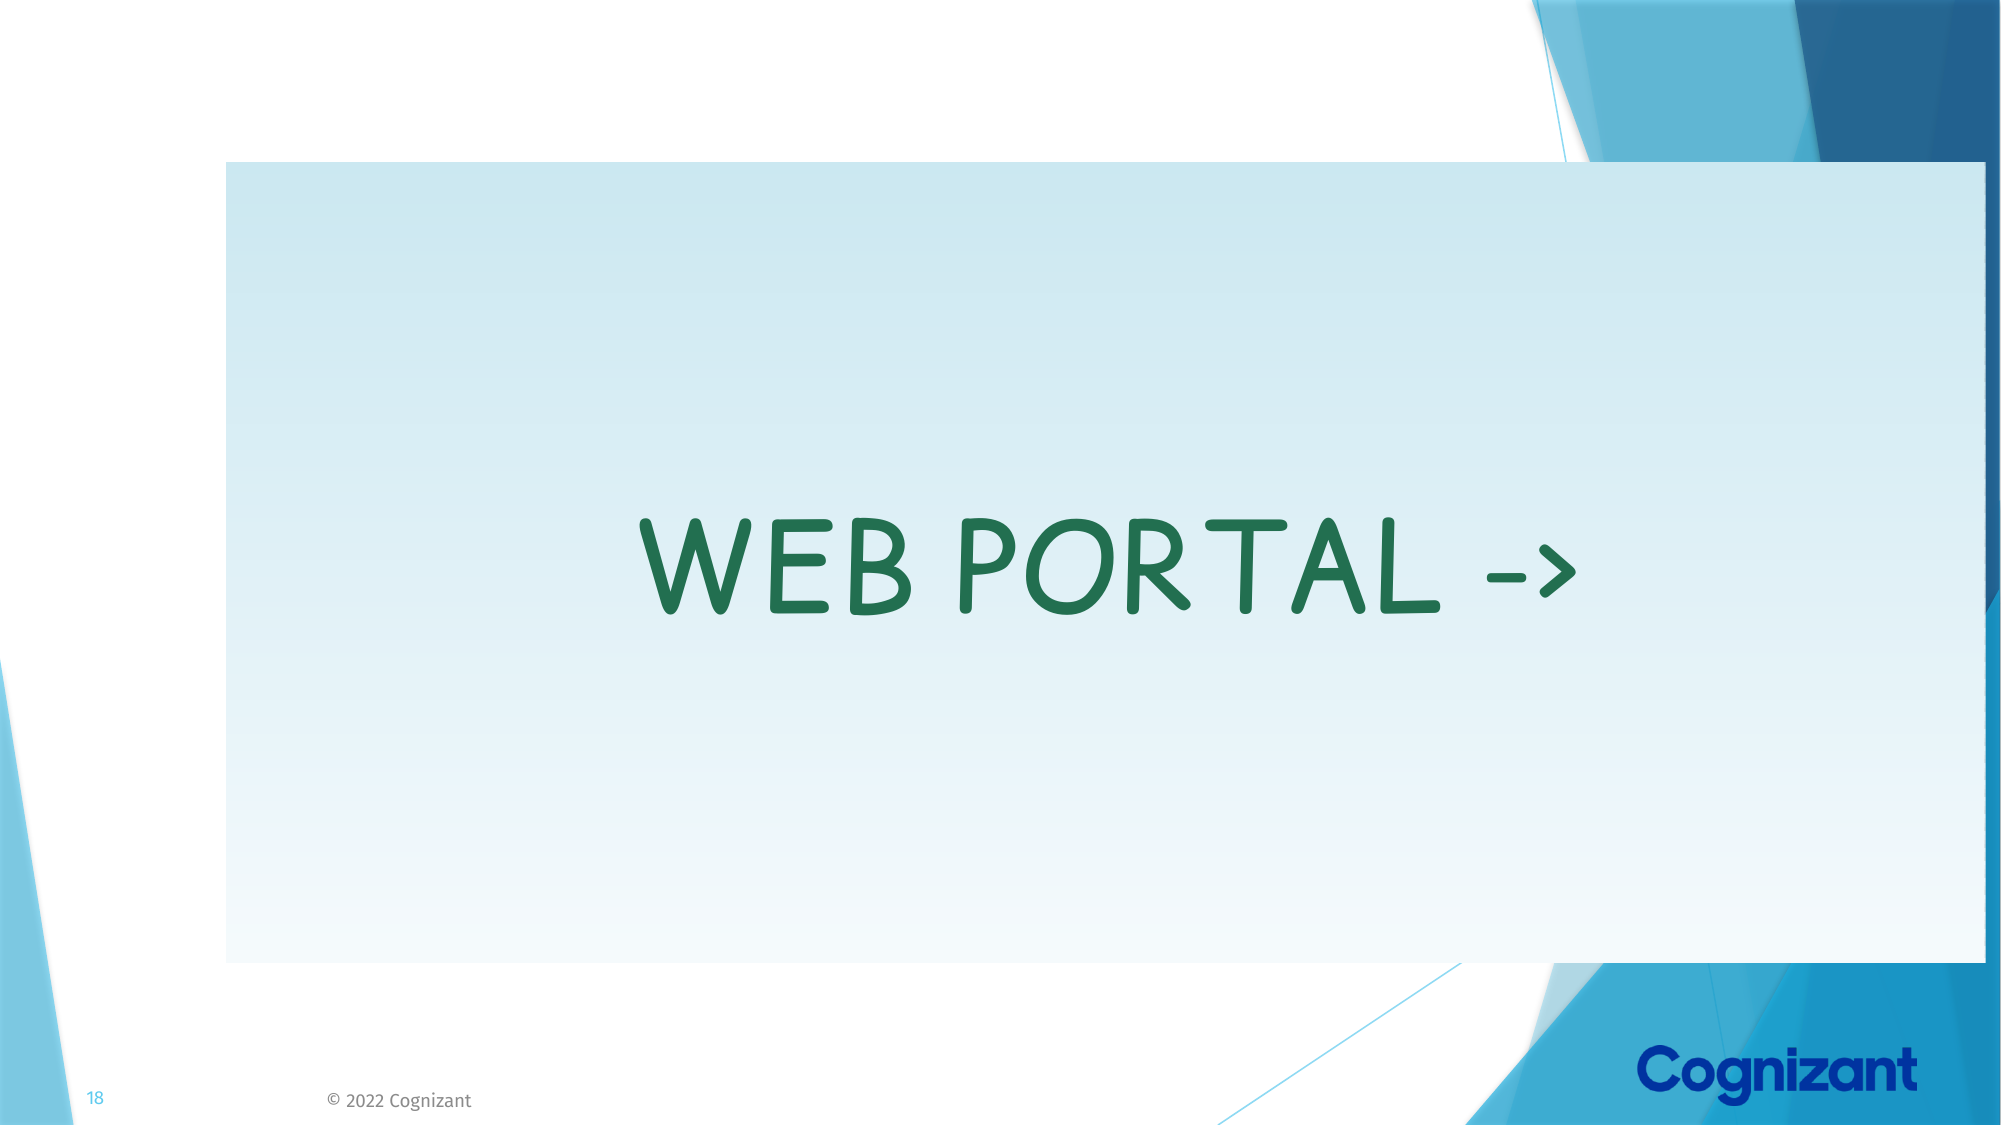

WEB PORTAL ->

18
© 2022 Cognizant